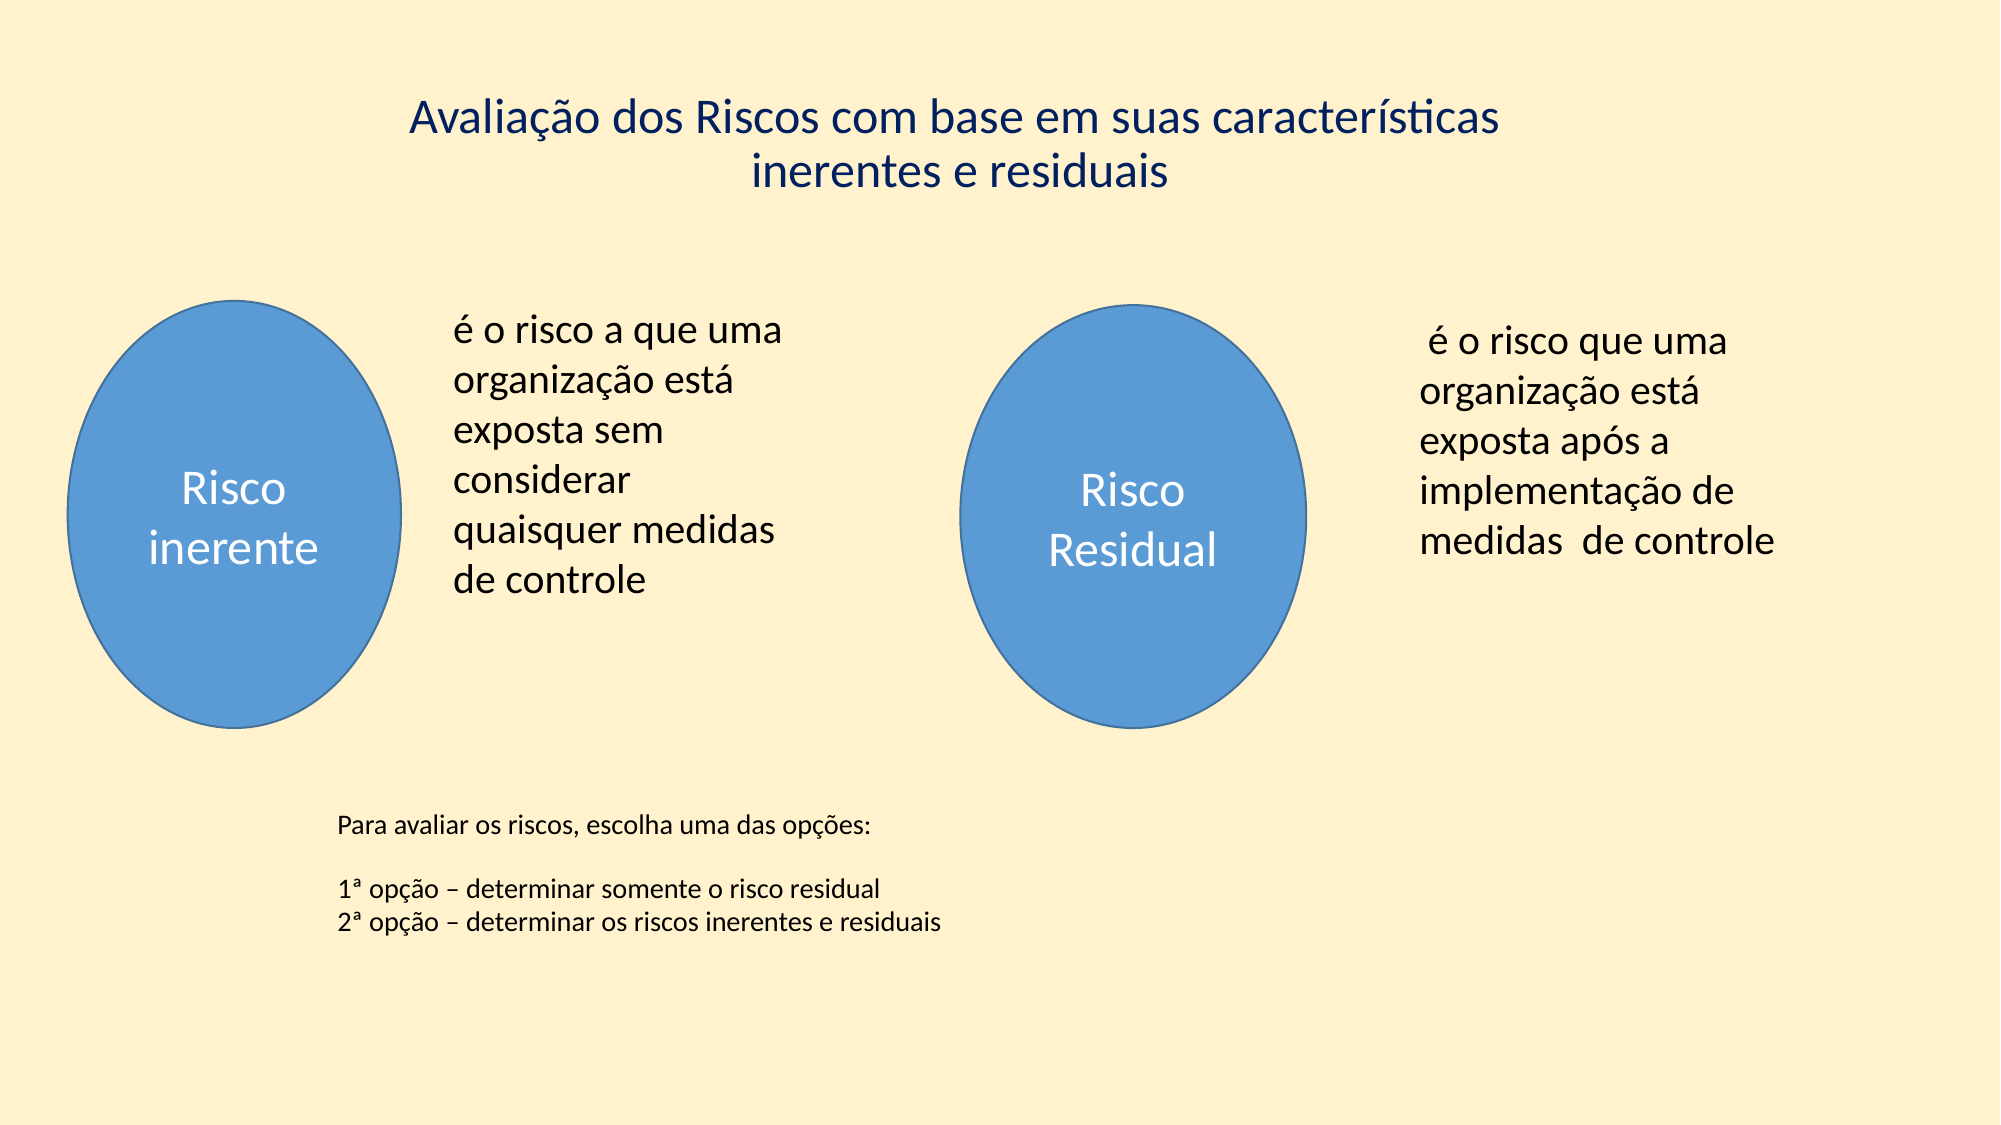

# Avaliação dos Riscos com base em suas características inerentes e residuais
é o risco a que uma organização está exposta sem considerar quaisquer medidas de controle
Risco inerente
Risco Residual
 é o risco que uma  organização está exposta após a implementação de medidas  de controle

Para avaliar os riscos, escolha uma das opções:

1ª opção – determinar somente o risco residual
2ª opção – determinar os riscos inerentes e residuais